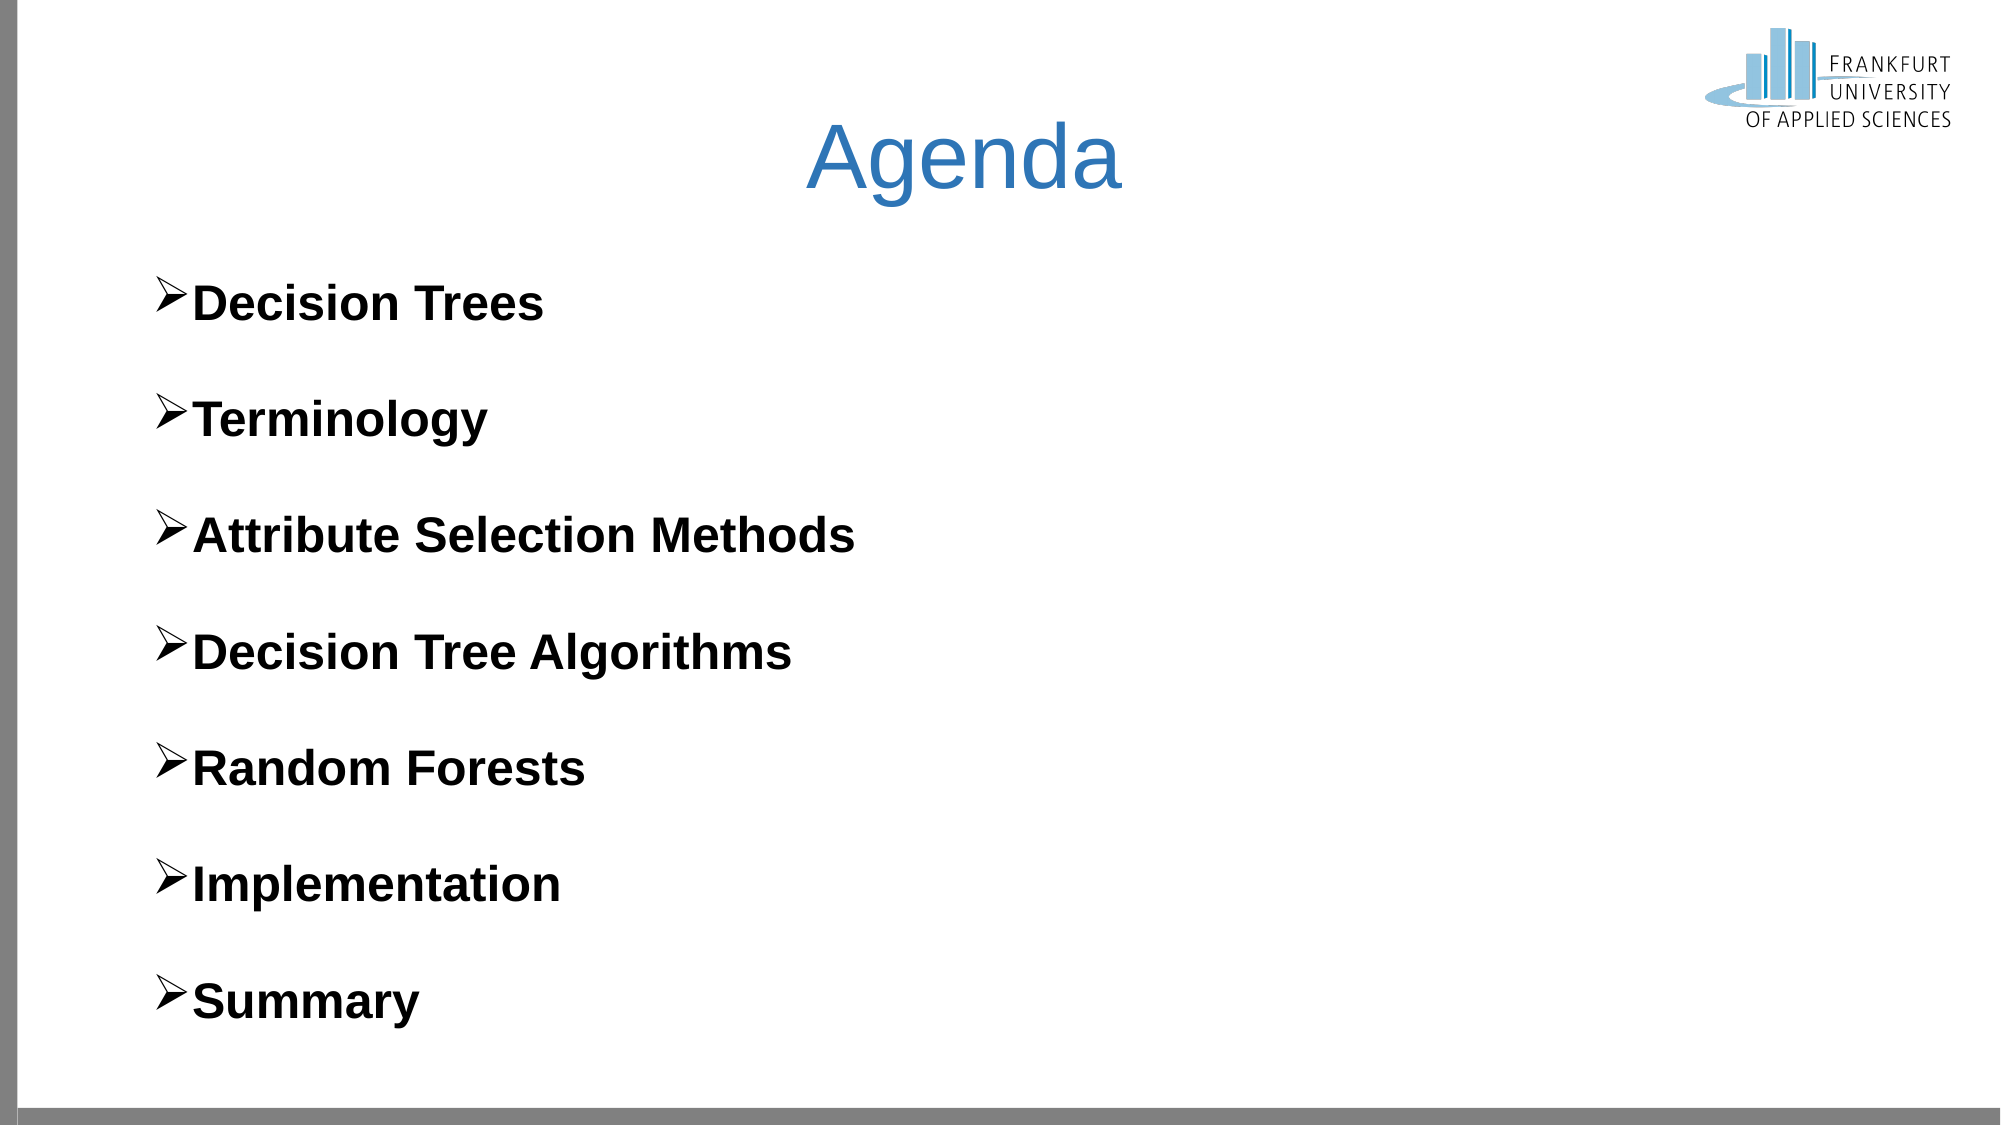

# Agenda
Decision Trees

Terminology

Attribute Selection Methods

Decision Tree Algorithms

Random Forests

Implementation

Summary